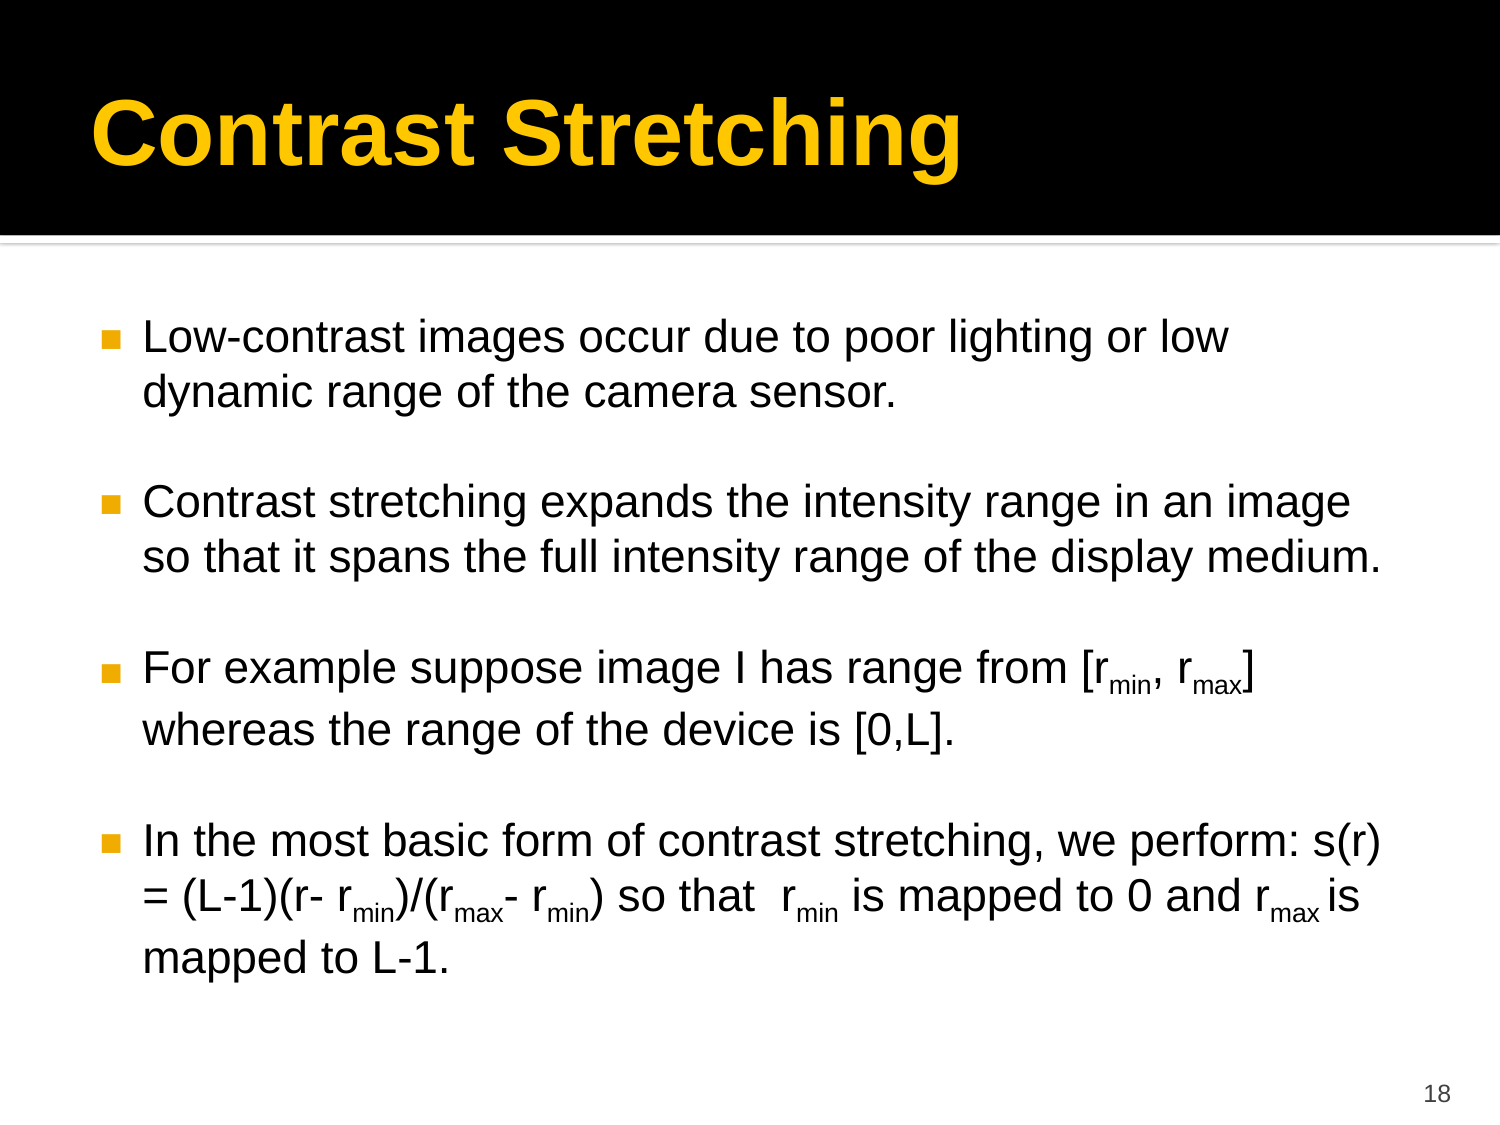

# Contrast Stretching
Low-contrast images occur due to poor lighting or low dynamic range of the camera sensor.

Contrast stretching expands the intensity range in an image so that it spans the full intensity range of the display medium.

For example suppose image I has range from [rmin, rmax] whereas the range of the device is [0,L].

In the most basic form of contrast stretching, we perform: s(r) = (L-1)(r- rmin)/(rmax- rmin) so that  rmin is mapped to 0 and rmax is mapped to L-1.
18